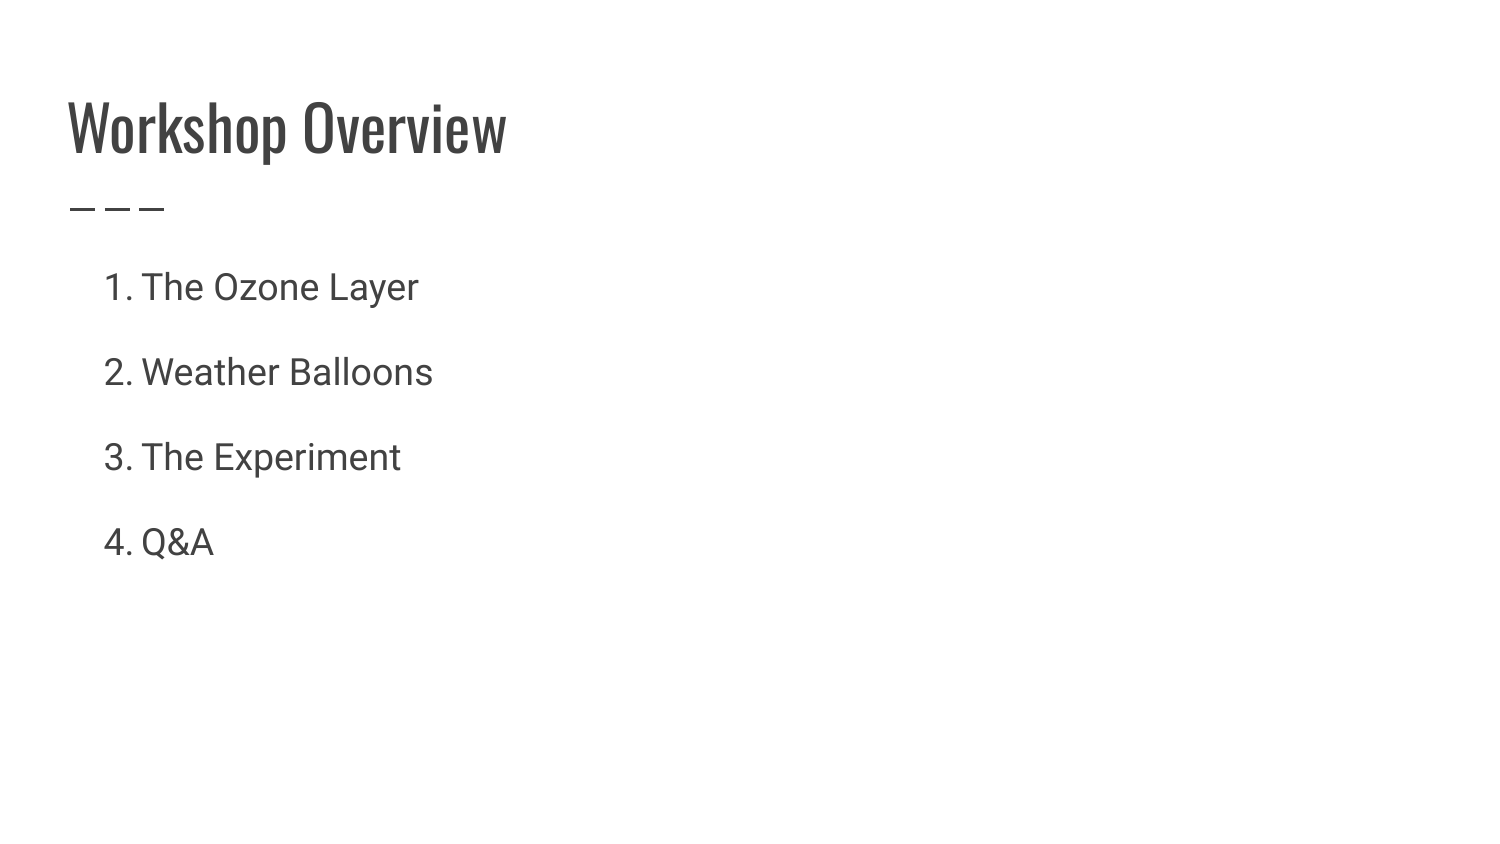

# Workshop Overview
The Ozone Layer
Weather Balloons
The Experiment
Q&A